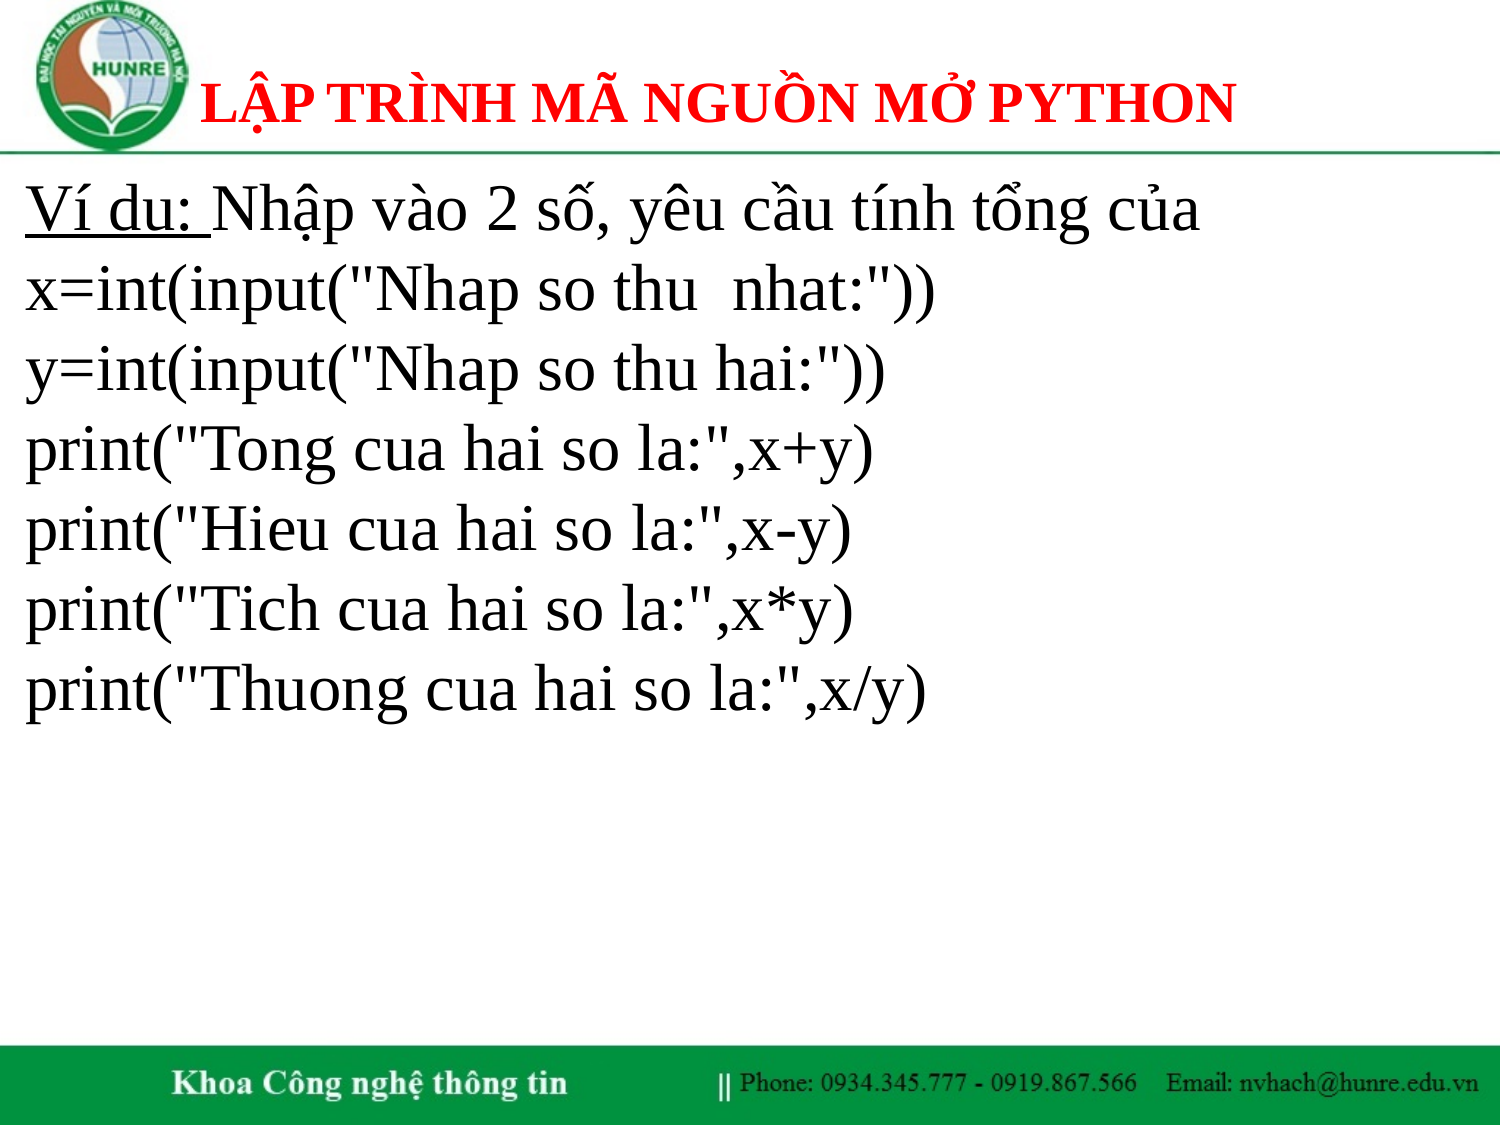

# LẬP TRÌNH MÃ NGUỒN MỞ PYTHON
Ví du: Nhập vào 2 số, yêu cầu tính tổng của
x=int(input("Nhap so thu  nhat:"))
y=int(input("Nhap so thu hai:"))
print("Tong cua hai so la:",x+y)
print("Hieu cua hai so la:",x-y)
print("Tich cua hai so la:",x*y)
print("Thuong cua hai so la:",x/y)